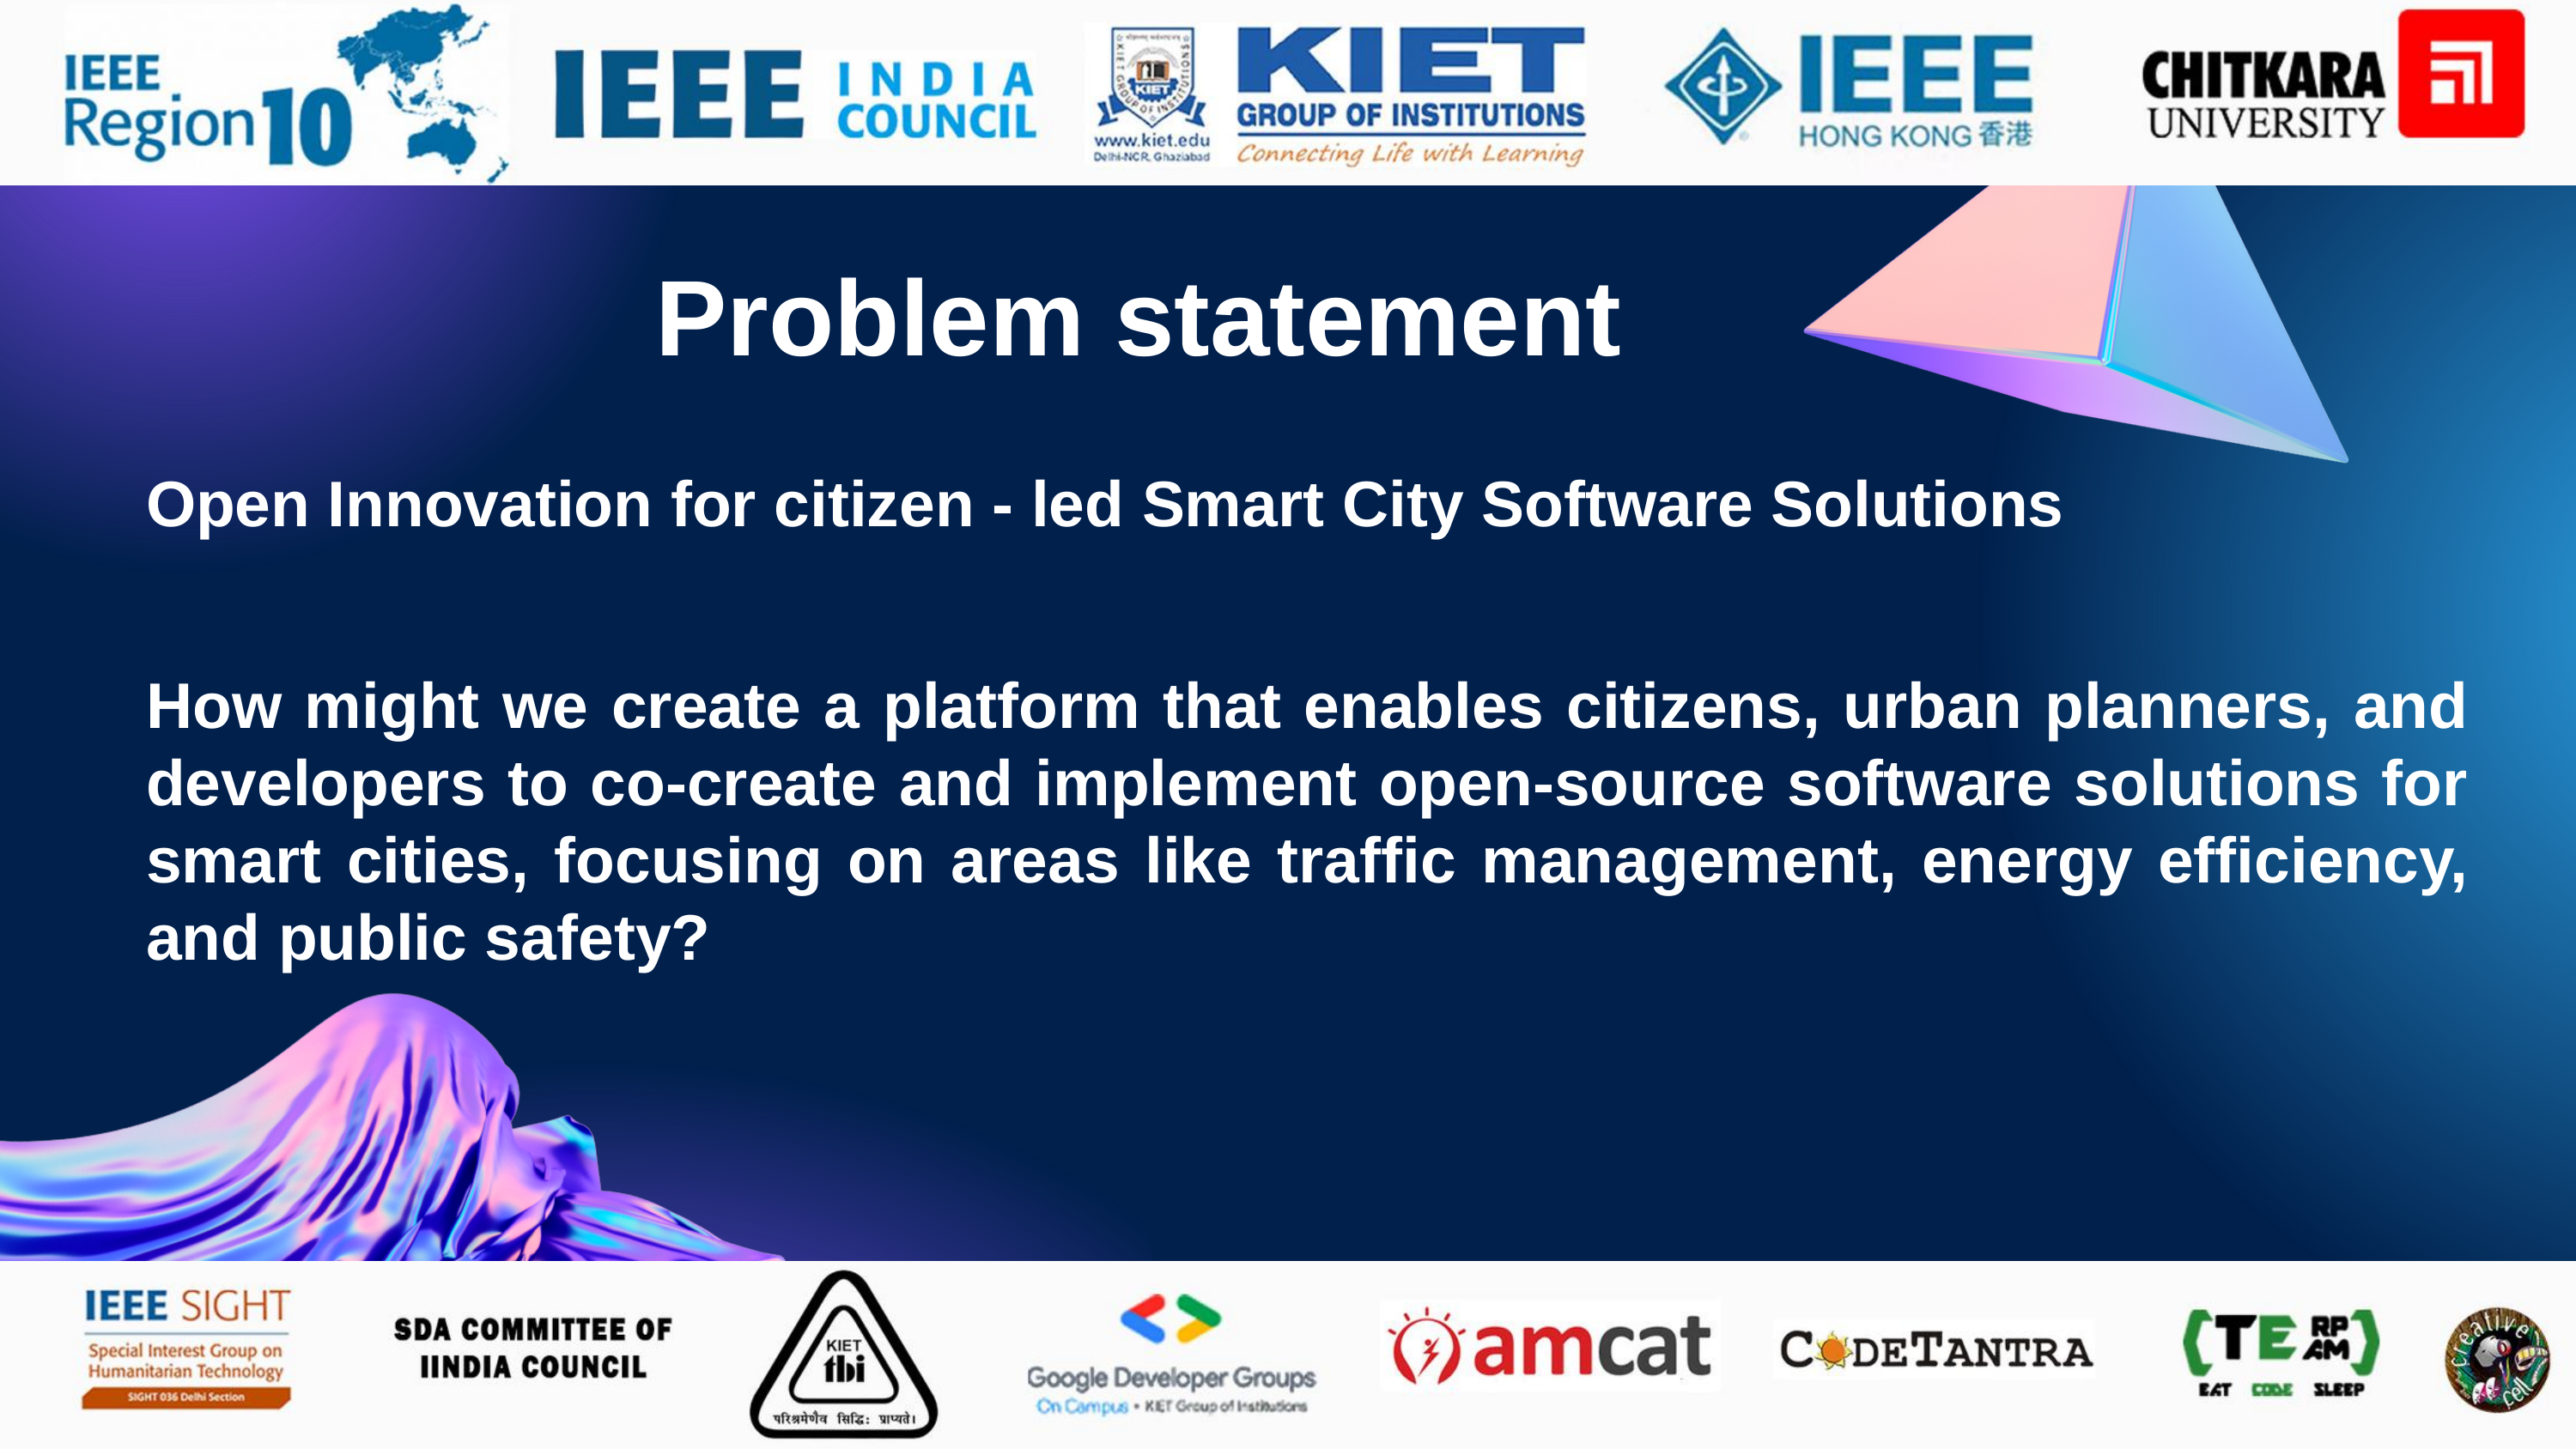

Problem statement
Open Innovation for citizen - led Smart City Software Solutions
How might we create a platform that enables citizens, urban planners, and developers to co-create and implement open-source software solutions for smart cities, focusing on areas like traffic management, energy efficiency, and public safety?